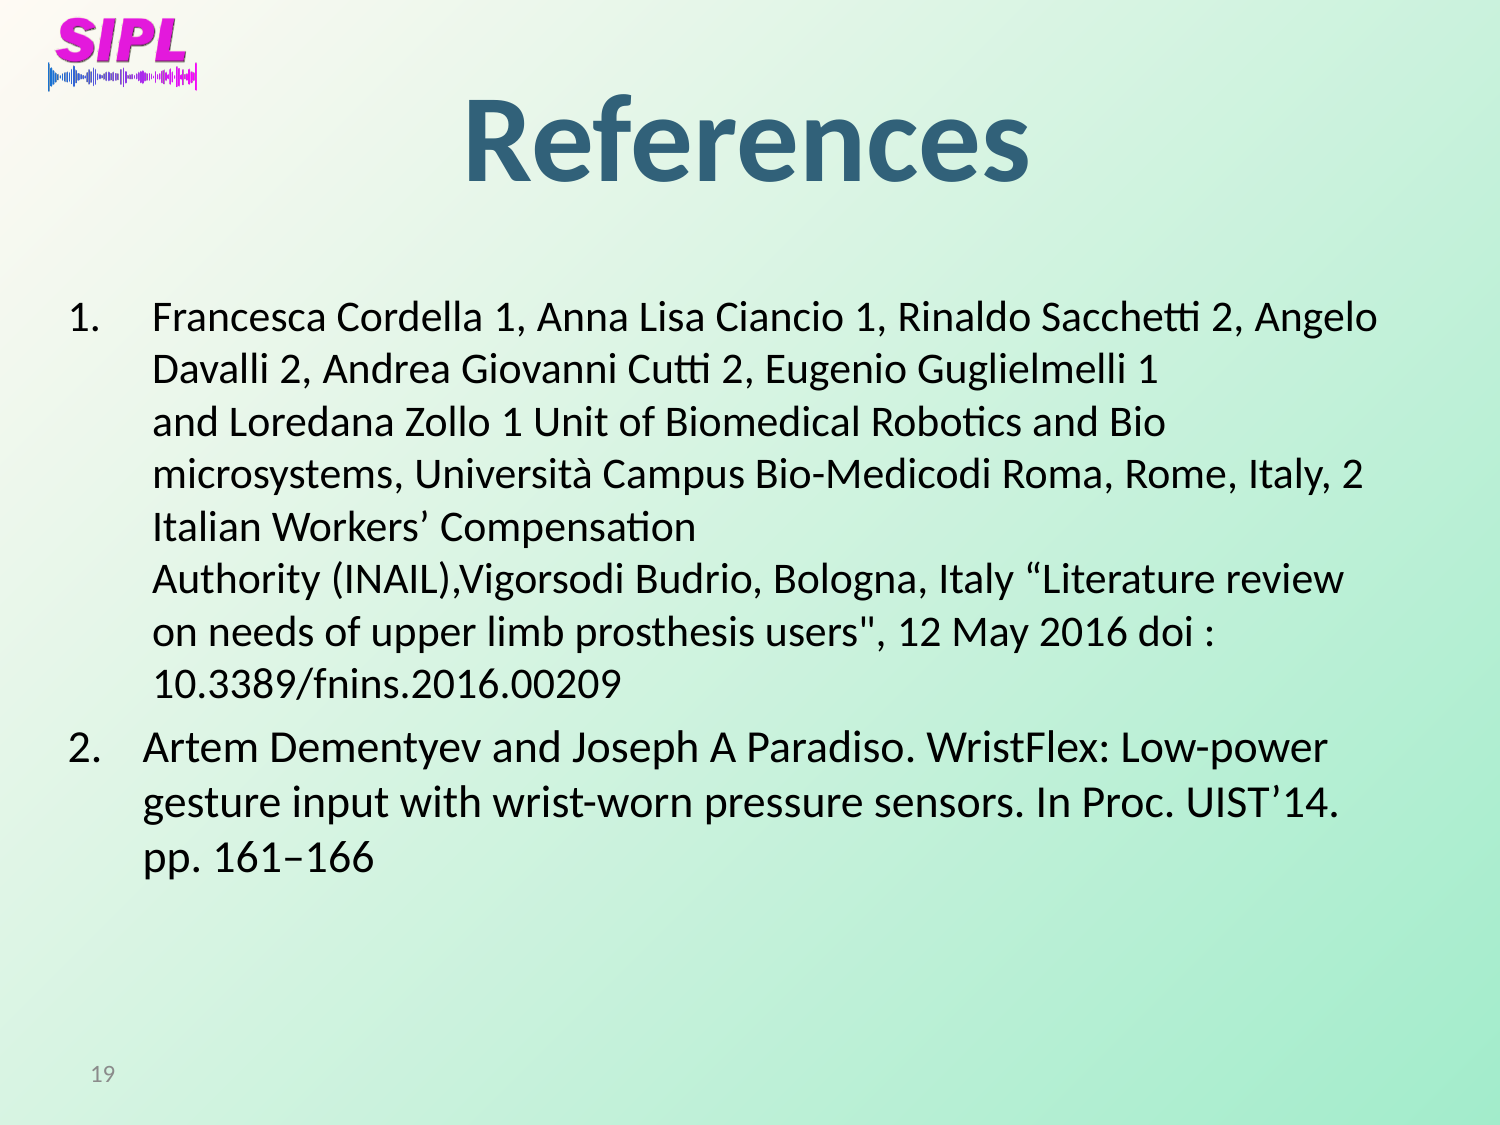

# References

Francesca Cordella 1, Anna Lisa Ciancio 1, Rinaldo Sacchetti 2, Angelo Davalli 2, Andrea Giovanni Cutti 2, Eugenio Guglielmelli 1 and Loredana Zollo 1 Unit of Biomedical Robotics and Bio microsystems, Università Campus Bio-Medicodi Roma, Rome, Italy, 2 Italian Workers’ Compensation Authority (INAIL),Vigorsodi Budrio, Bologna, Italy “Literature review on needs of upper limb prosthesis users", 12 May 2016 doi : 10.3389/fnins.2016.00209
Artem Dementyev and Joseph A Paradiso. WristFlex: Low-power gesture input with wrist-worn pressure sensors. In Proc. UIST’14. pp. 161–166
19